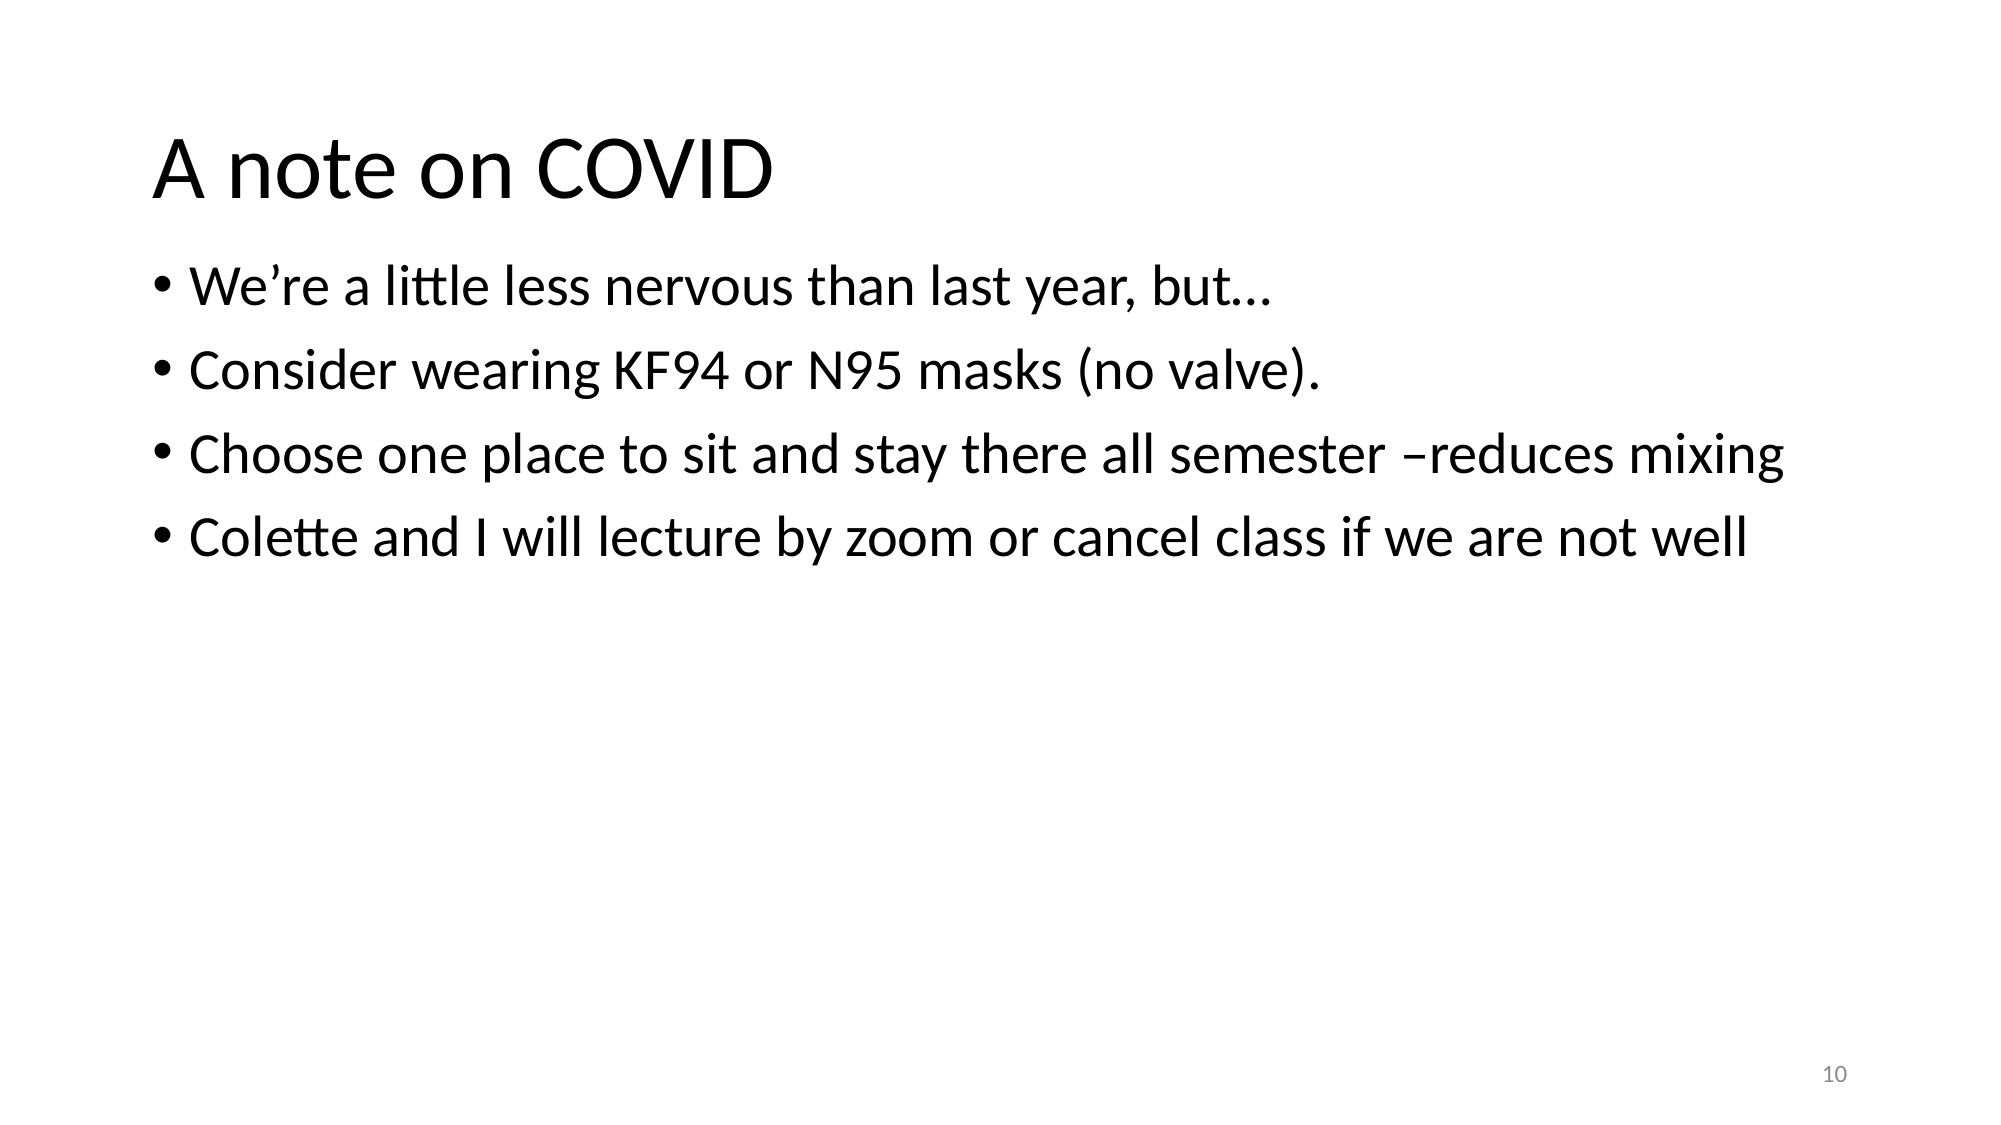

# A note on COVID
We’re a little less nervous than last year, but…
Consider wearing KF94 or N95 masks (no valve).
Choose one place to sit and stay there all semester –reduces mixing
Colette and I will lecture by zoom or cancel class if we are not well
10